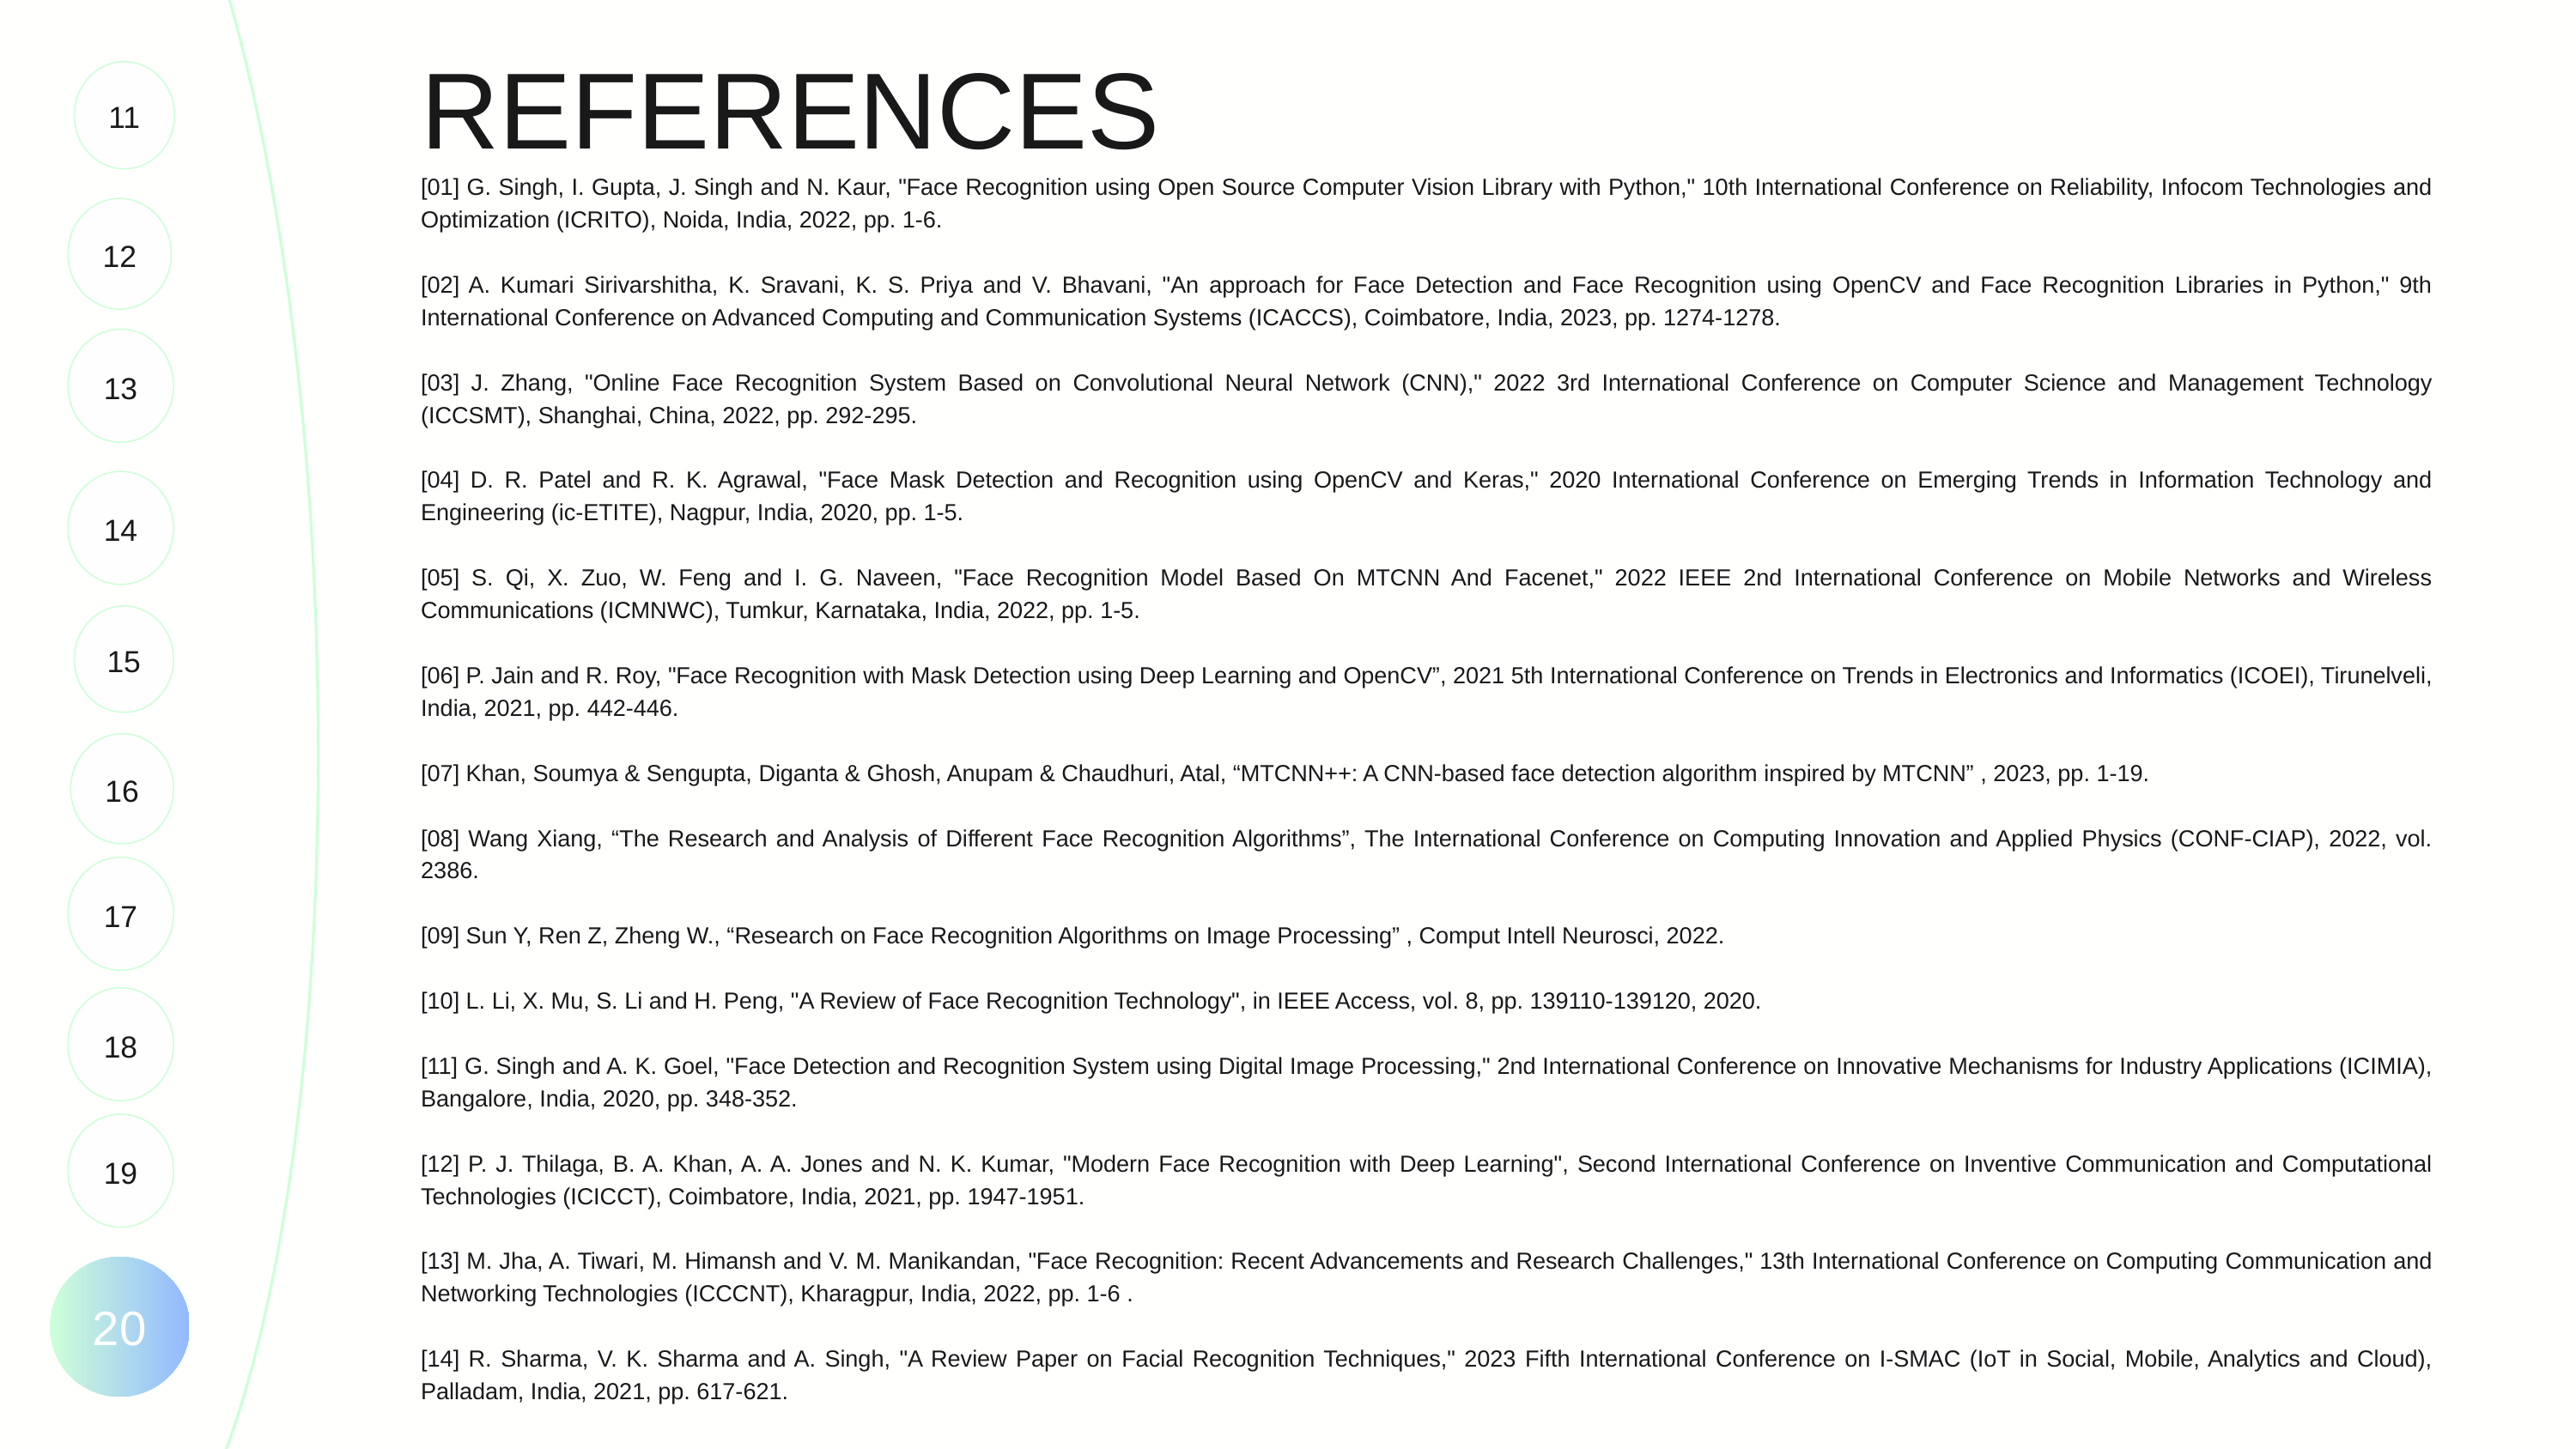

REFERENCES

11
[01] G. Singh, I. Gupta, J. Singh and N. Kaur, "Face Recognition using Open Source Computer Vision Library with Python," 10th International Conference on Reliability, Infocom Technologies and Optimization (ICRITO), Noida, India, 2022, pp. 1-6.

[02] A. Kumari Sirivarshitha, K. Sravani, K. S. Priya and V. Bhavani, "An approach for Face Detection and Face Recognition using OpenCV and Face Recognition Libraries in Python," 9th International Conference on Advanced Computing and Communication Systems (ICACCS), Coimbatore, India, 2023, pp. 1274-1278.

[03] J. Zhang, "Online Face Recognition System Based on Convolutional Neural Network (CNN)," 2022 3rd International Conference on Computer Science and Management Technology (ICCSMT), Shanghai, China, 2022, pp. 292-295.

[04] D. R. Patel and R. K. Agrawal, "Face Mask Detection and Recognition using OpenCV and Keras," 2020 International Conference on Emerging Trends in Information Technology and Engineering (ic-ETITE), Nagpur, India, 2020, pp. 1-5.

[05] S. Qi, X. Zuo, W. Feng and I. G. Naveen, "Face Recognition Model Based On MTCNN And Facenet," 2022 IEEE 2nd International Conference on Mobile Networks and Wireless Communications (ICMNWC), Tumkur, Karnataka, India, 2022, pp. 1-5.

[06] P. Jain and R. Roy, "Face Recognition with Mask Detection using Deep Learning and OpenCV”, 2021 5th International Conference on Trends in Electronics and Informatics (ICOEI), Tirunelveli, India, 2021, pp. 442-446.

[07] Khan, Soumya & Sengupta, Diganta & Ghosh, Anupam & Chaudhuri, Atal, “MTCNN++: A CNN-based face detection algorithm inspired by MTCNN” , 2023, pp. 1-19.

[08] Wang Xiang, “The Research and Analysis of Different Face Recognition Algorithms”, The International Conference on Computing Innovation and Applied Physics (CONF-CIAP), 2022, vol. 2386.

[09] Sun Y, Ren Z, Zheng W., “Research on Face Recognition Algorithms on Image Processing” , Comput Intell Neurosci, 2022.

[10] L. Li, X. Mu, S. Li and H. Peng, "A Review of Face Recognition Technology", in IEEE Access, vol. 8, pp. 139110-139120, 2020.

[11] G. Singh and A. K. Goel, "Face Detection and Recognition System using Digital Image Processing," 2nd International Conference on Innovative Mechanisms for Industry Applications (ICIMIA), Bangalore, India, 2020, pp. 348-352.

[12] P. J. Thilaga, B. A. Khan, A. A. Jones and N. K. Kumar, "Modern Face Recognition with Deep Learning", Second International Conference on Inventive Communication and Computational Technologies (ICICCT), Coimbatore, India, 2021, pp. 1947-1951.

[13] M. Jha, A. Tiwari, M. Himansh and V. M. Manikandan, "Face Recognition: Recent Advancements and Research Challenges," 13th International Conference on Computing Communication and Networking Technologies (ICCCNT), Kharagpur, India, 2022, pp. 1-6 .

[14] R. Sharma, V. K. Sharma and A. Singh, "A Review Paper on Facial Recognition Techniques," 2023 Fifth International Conference on I-SMAC (IoT in Social, Mobile, Analytics and Cloud), Palladam, India, 2021, pp. 617-621.

12

13

14

15

16

17

18

19

20